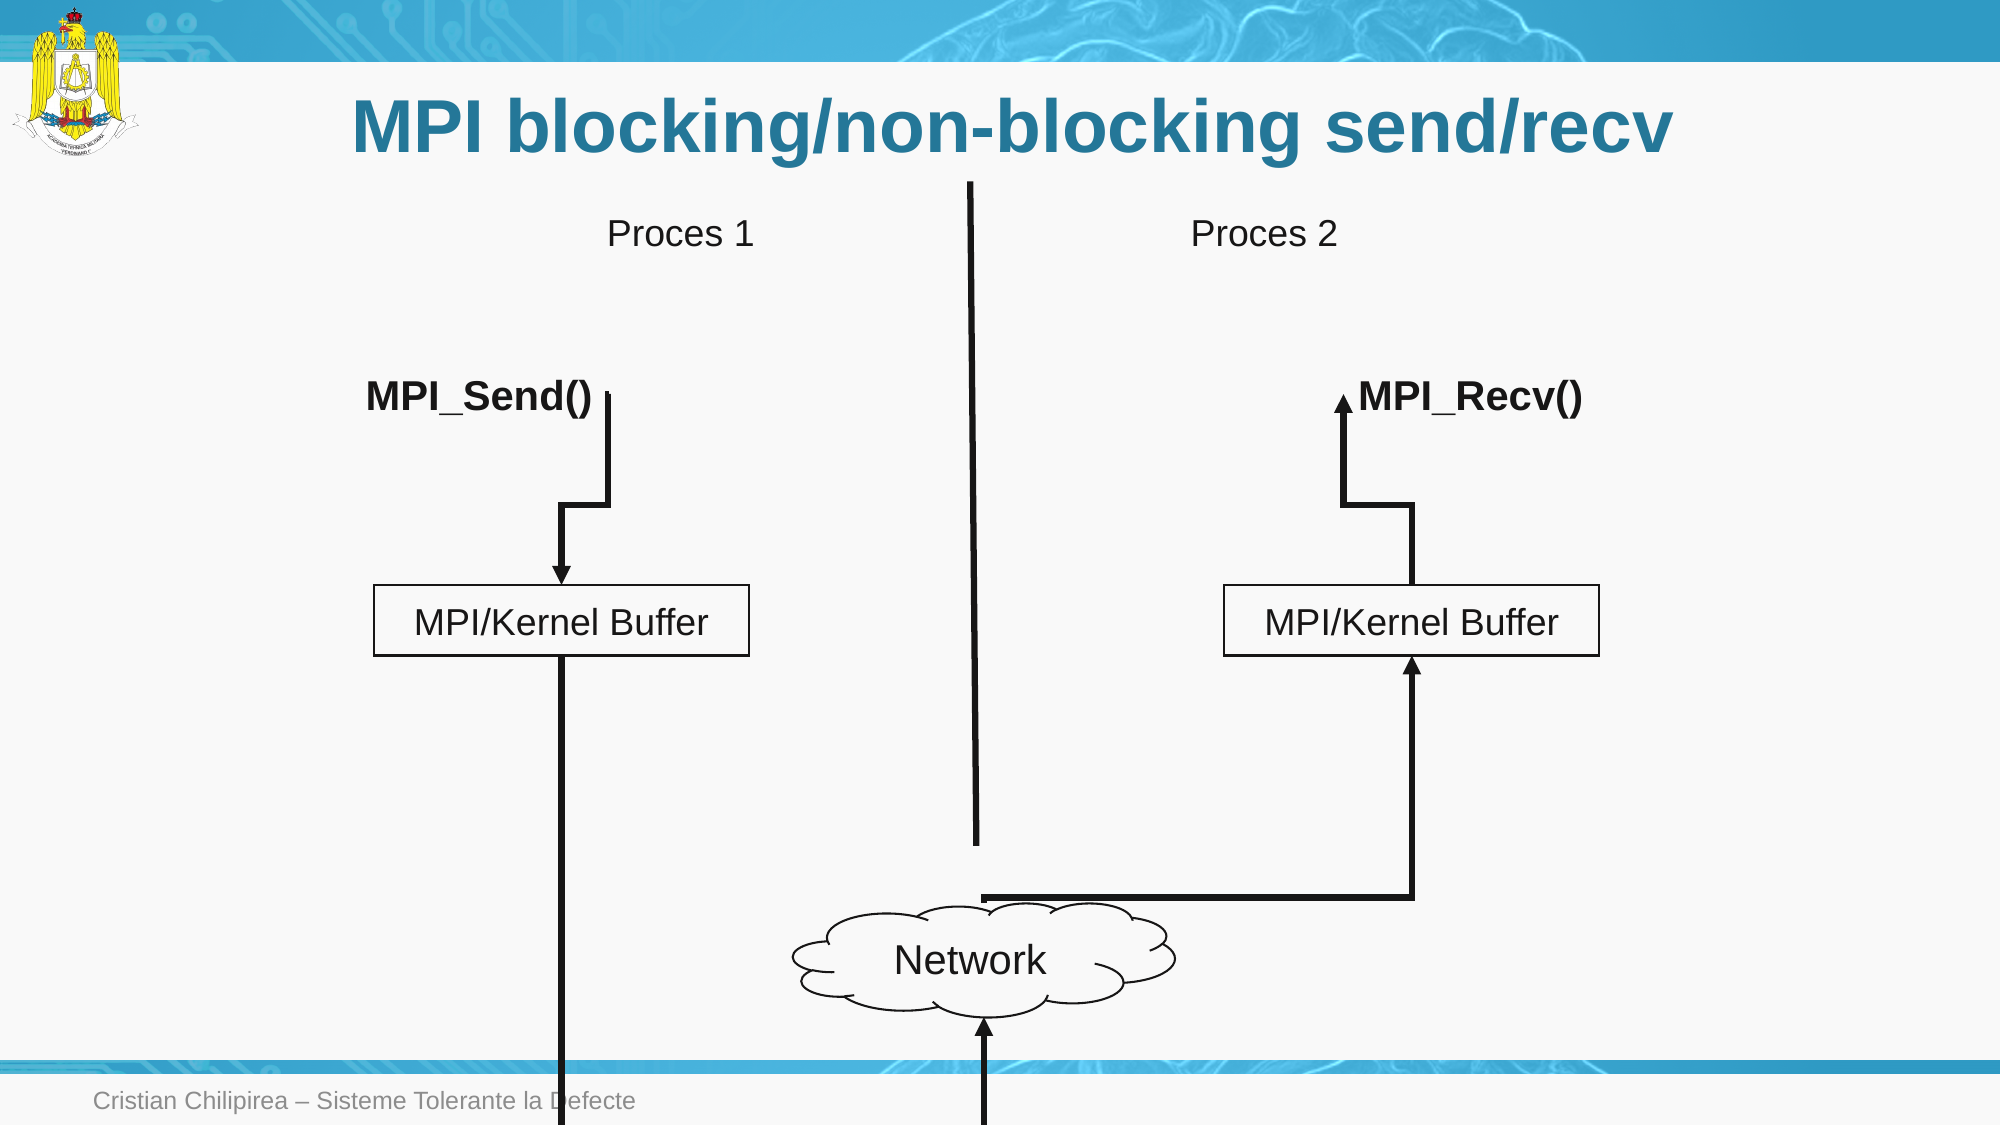

# MPI blocking/non-blocking send/recv
Proces 1
Proces 2
MPI_Send()
MPI_Recv()
MPI/Kernel Buffer
MPI/Kernel Buffer
Network
Cristian Chilipirea – Sisteme Tolerante la Defecte